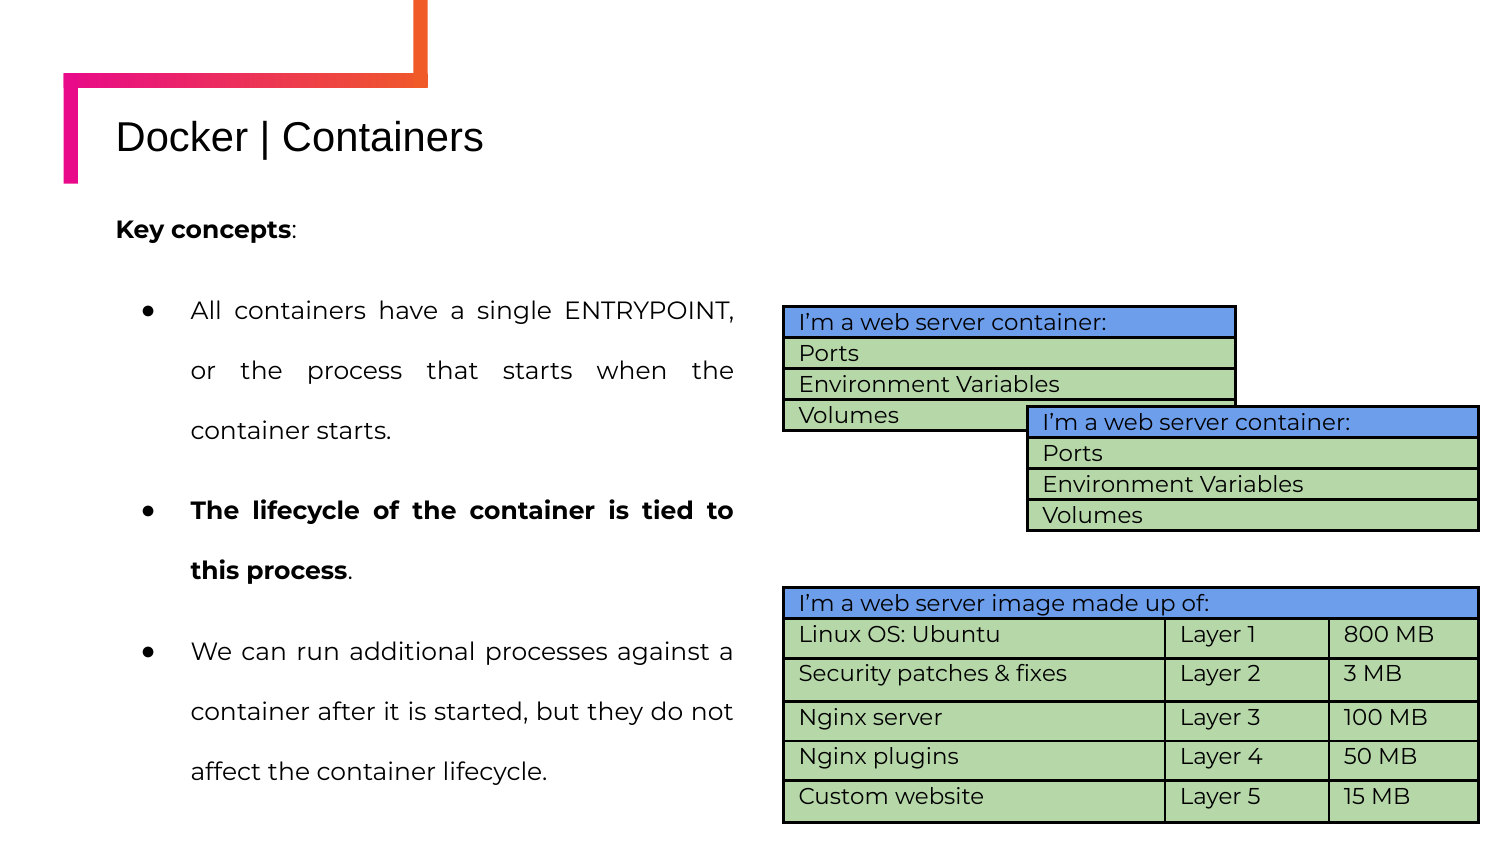

# Docker | Containers
Key concepts:
All containers have a single ENTRYPOINT, or the process that starts when the container starts.
The lifecycle of the container is tied to this process.
We can run additional processes against a container after it is started, but they do not affect the container lifecycle.
| I’m a web server container: |  |  |
| --- | --- | --- |
| Ports |  |  |
| Environment Variables |  |  |
| Volumes |  |  |
| I’m a web server container: |  |  |
| --- | --- | --- |
| Ports |  |  |
| Environment Variables |  |  |
| Volumes |  |  |
| I’m a web server image made up of: |  |  |
| --- | --- | --- |
| Linux OS: Ubuntu | Layer 1 | 800 MB |
| Security patches & fixes | Layer 2 | 3 MB |
| Nginx server | Layer 3 | 100 MB |
| Nginx plugins | Layer 4 | 50 MB |
| Custom website | Layer 5 | 15 MB |